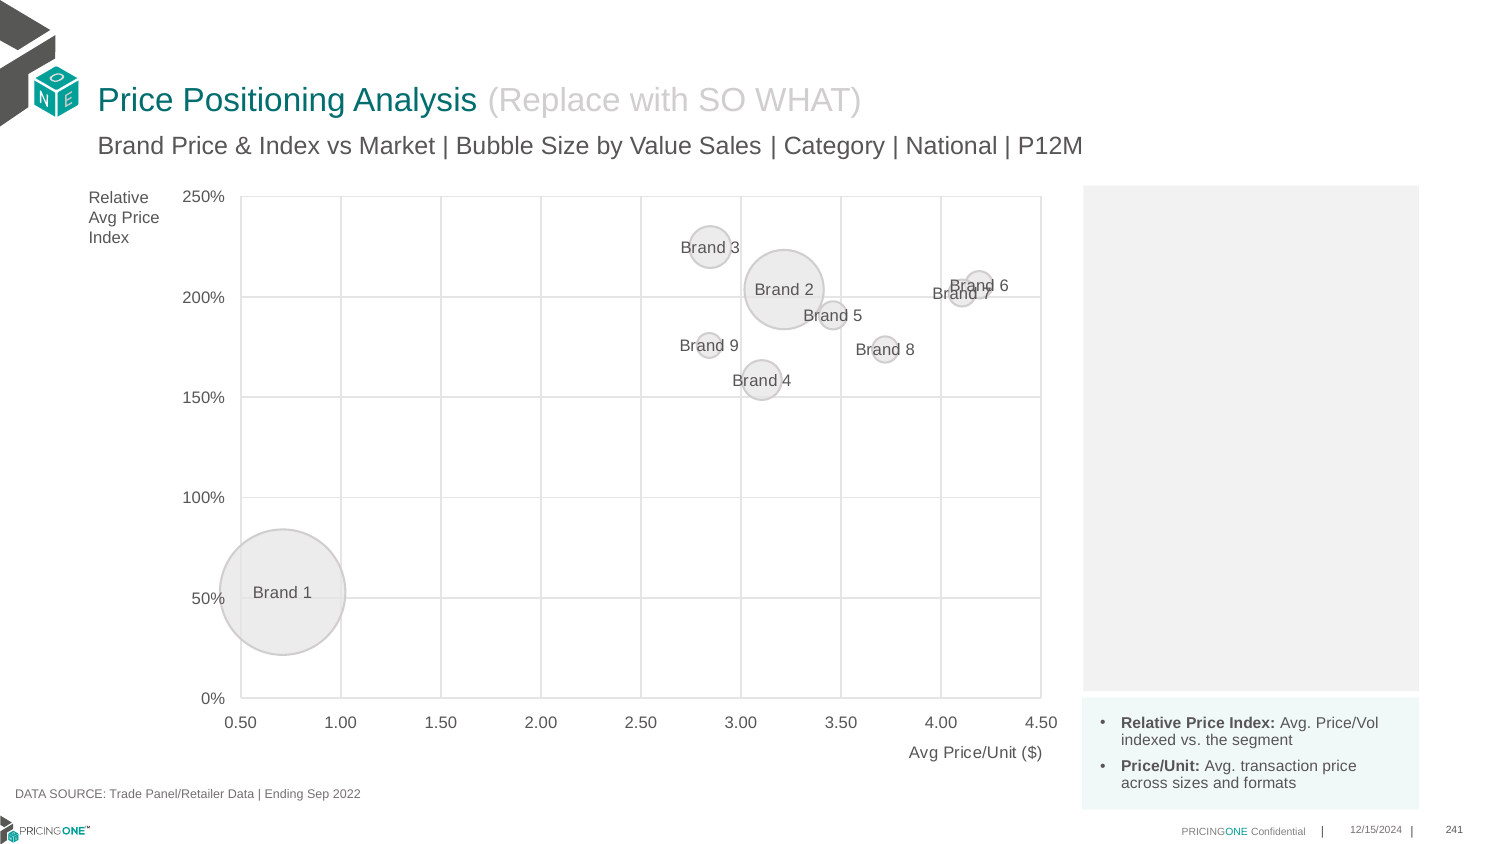

# Price Positioning Analysis (Replace with SO WHAT)
Brand Price & Index vs Market | Bubble Size by Value Sales | Category | National | P12M
Relative Avg Price Index

### Chart

| Category | Relative Price Index |
|---|---|
Relative Price Index: Avg. Price/Vol indexed vs. the segment
Price/Unit: Avg. transaction price across sizes and formats
DATA SOURCE: Trade Panel/Retailer Data | Ending Sep 2022

12/15/2024
241